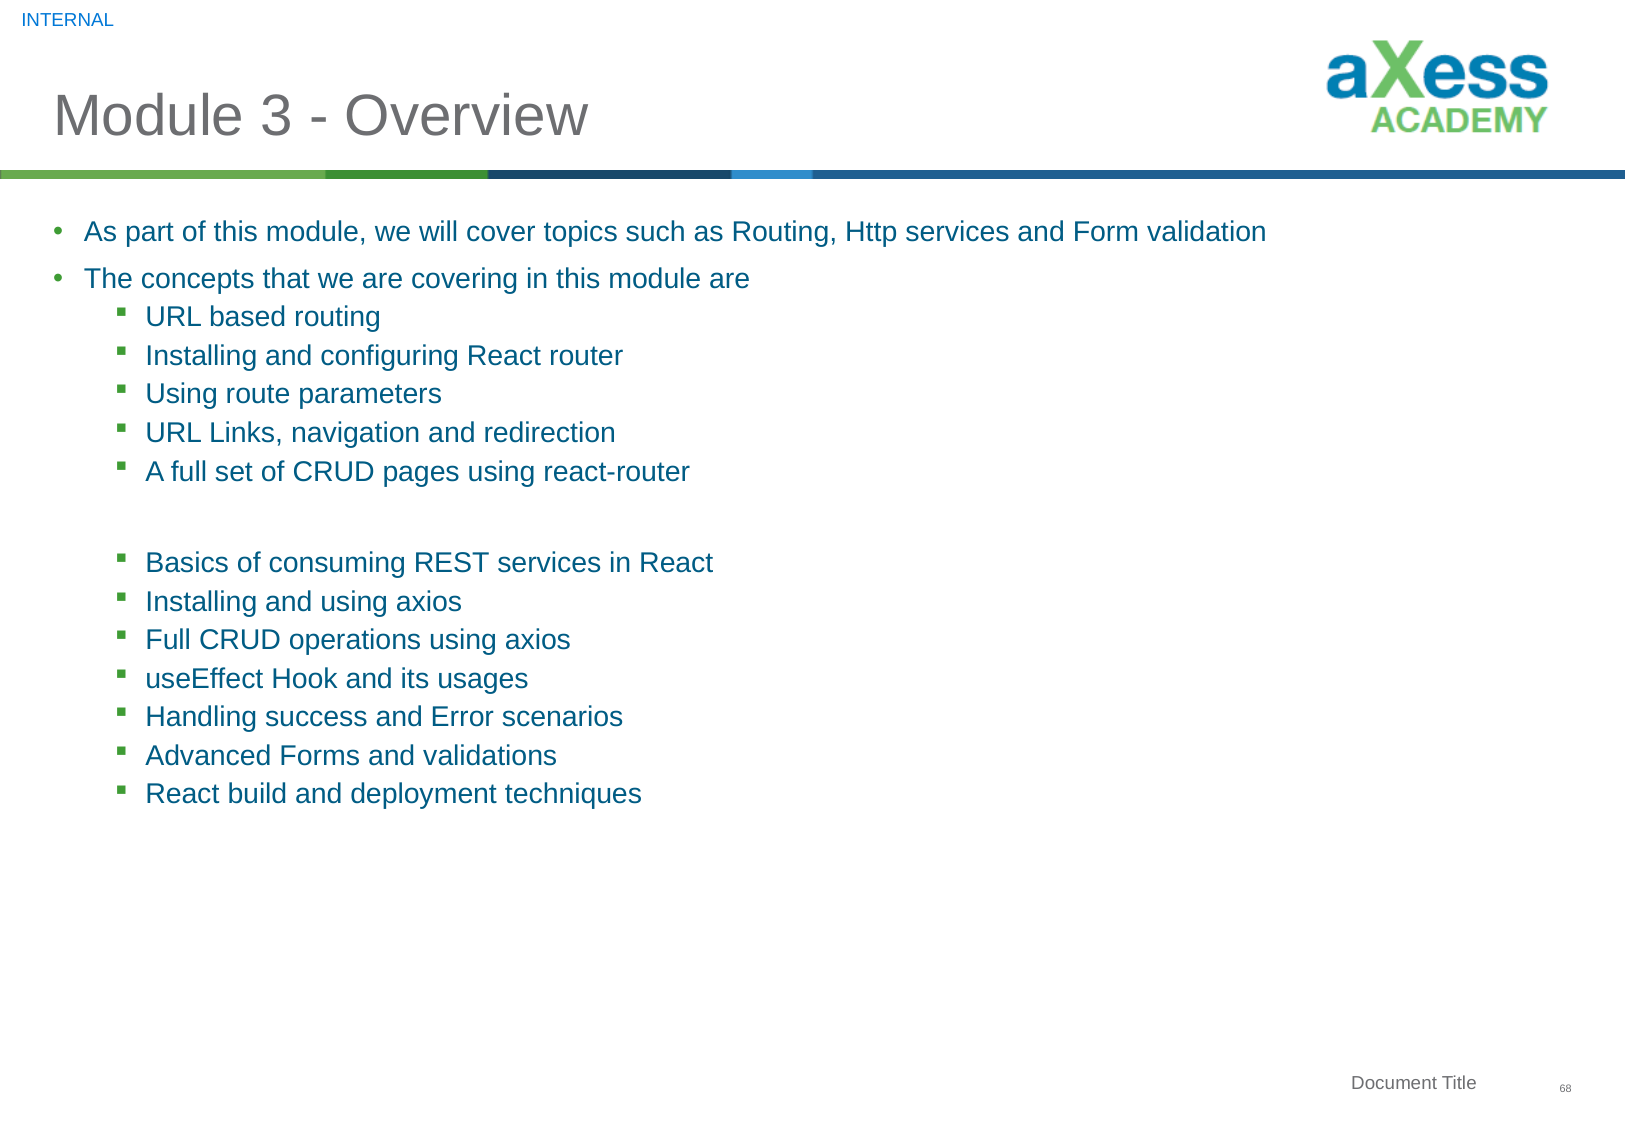

# Module 3 - Overview
As part of this module, we will cover topics such as Routing, Http services and Form validation
The concepts that we are covering in this module are
URL based routing
Installing and configuring React router
Using route parameters
URL Links, navigation and redirection
A full set of CRUD pages using react-router

Basics of consuming REST services in React
Installing and using axios
Full CRUD operations using axios
useEffect Hook and its usages
Handling success and Error scenarios
Advanced Forms and validations
React build and deployment techniques